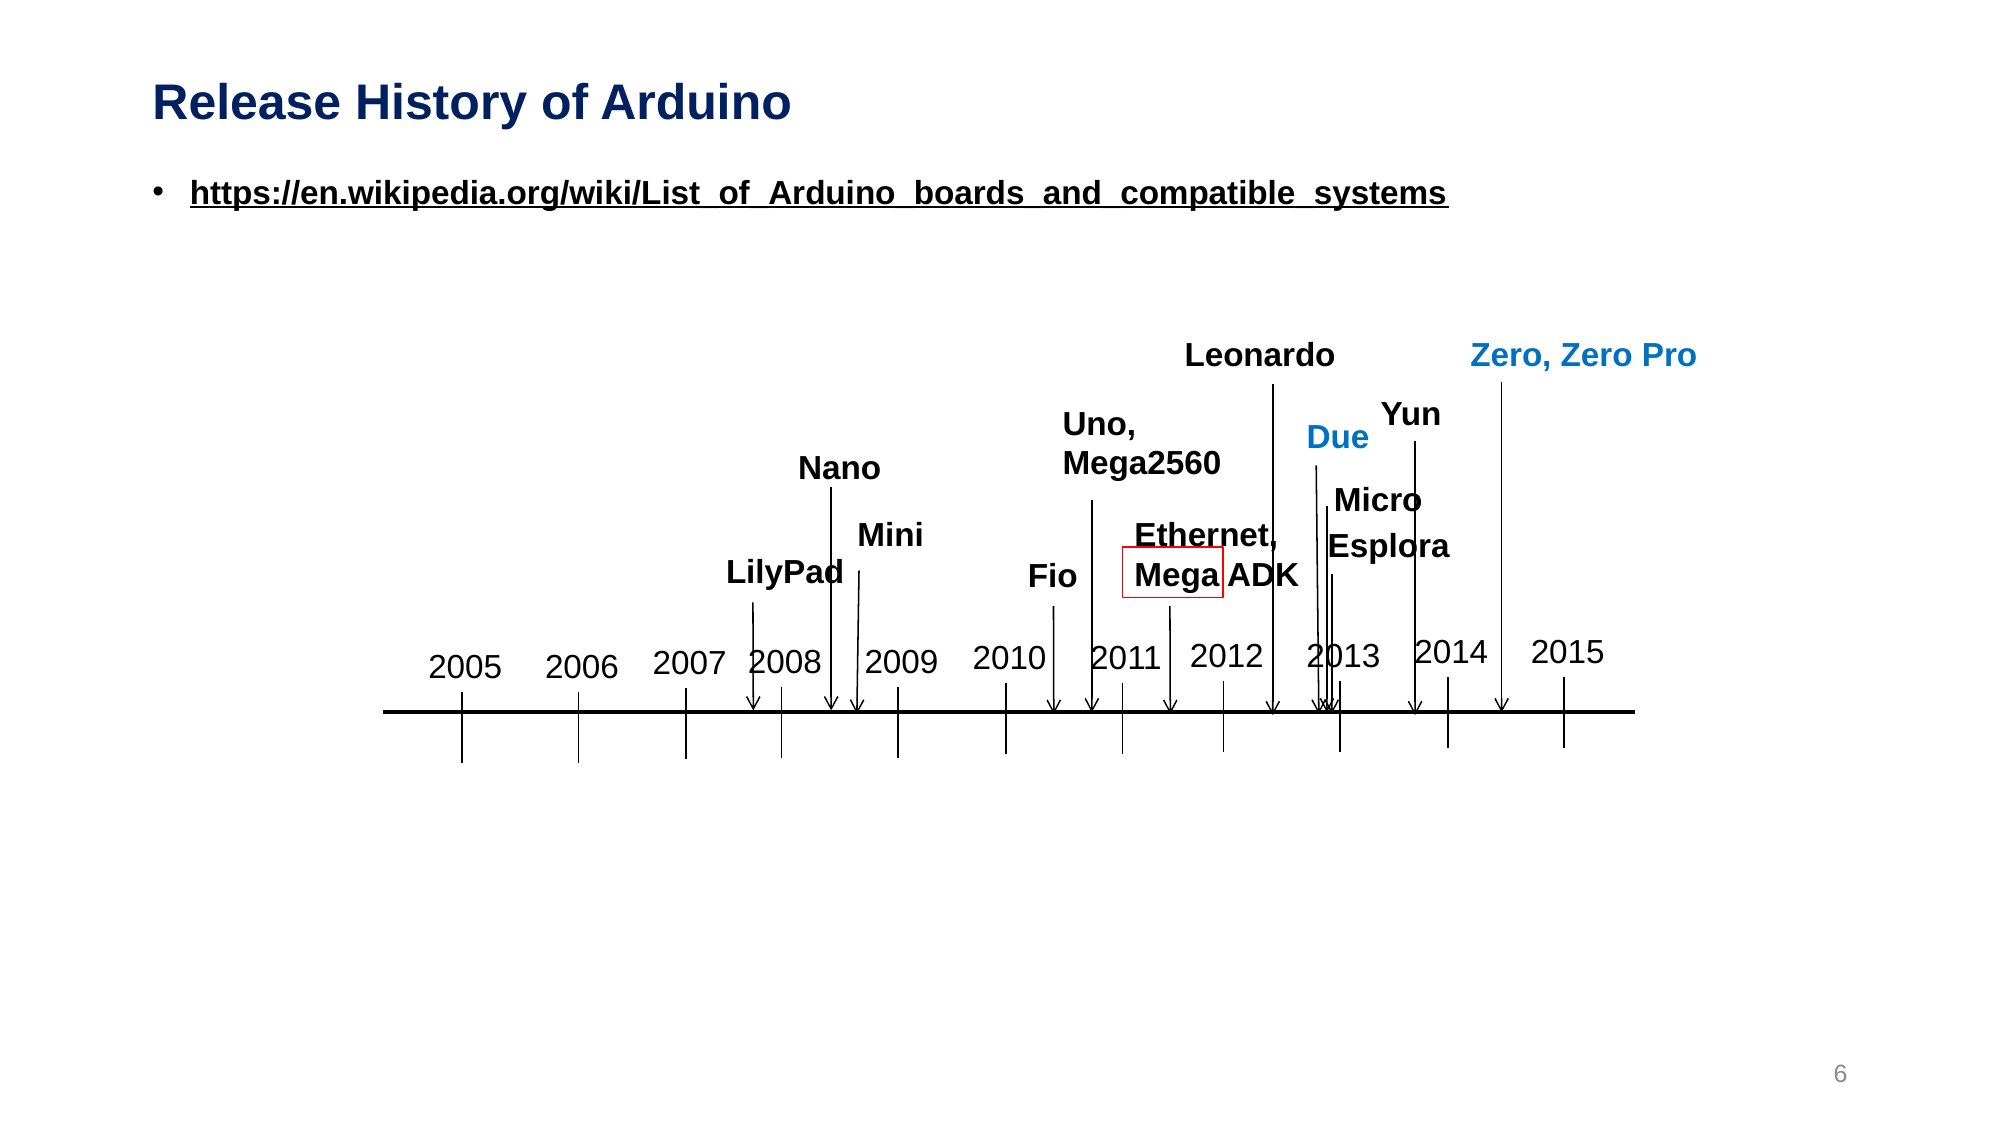

# Release History of Arduino
https://en.wikipedia.org/wiki/List_of_Arduino_boards_and_compatible_systems
Leonardo
Zero, Zero Pro
Yun
Uno,
Mega2560
Due
Nano
Micro
Mini
Ethernet,
Mega ADK
Esplora
LilyPad
Fio

2014
2015
2012
2013
2010
2011
2008
2009
2007
2005
2006
6